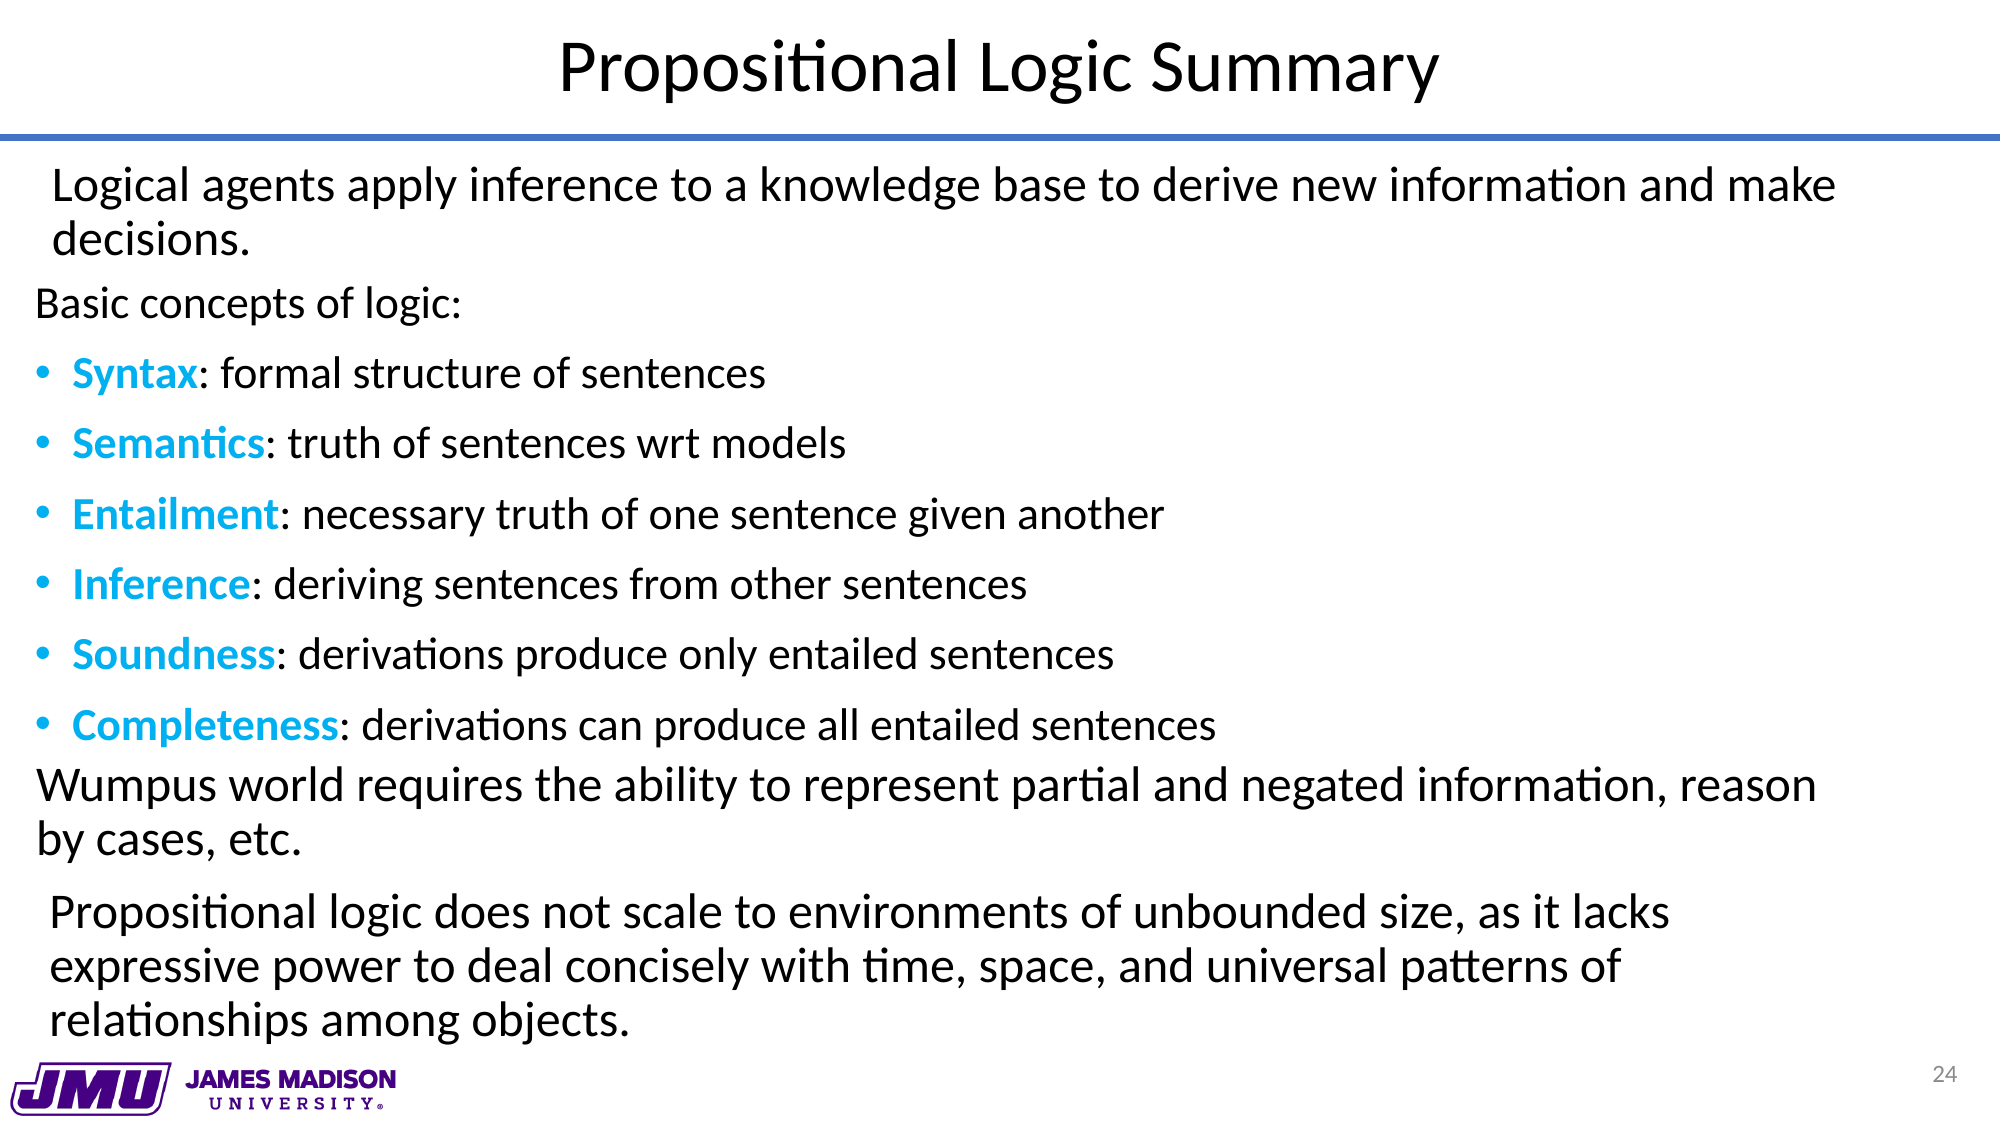

# Propositional Logic Summary
Logical agents apply inference to a knowledge base to derive new information and make decisions.
Basic concepts of logic:
Syntax: formal structure of sentences
Semantics: truth of sentences wrt models
Entailment: necessary truth of one sentence given another
Inference: deriving sentences from other sentences
Soundness: derivations produce only entailed sentences
Completeness: derivations can produce all entailed sentences

Wumpus world requires the ability to represent partial and negated information, reason by cases, etc.
Propositional logic does not scale to environments of unbounded size, as it lacks expressive power to deal concisely with time, space, and universal patterns of relationships among objects.
24